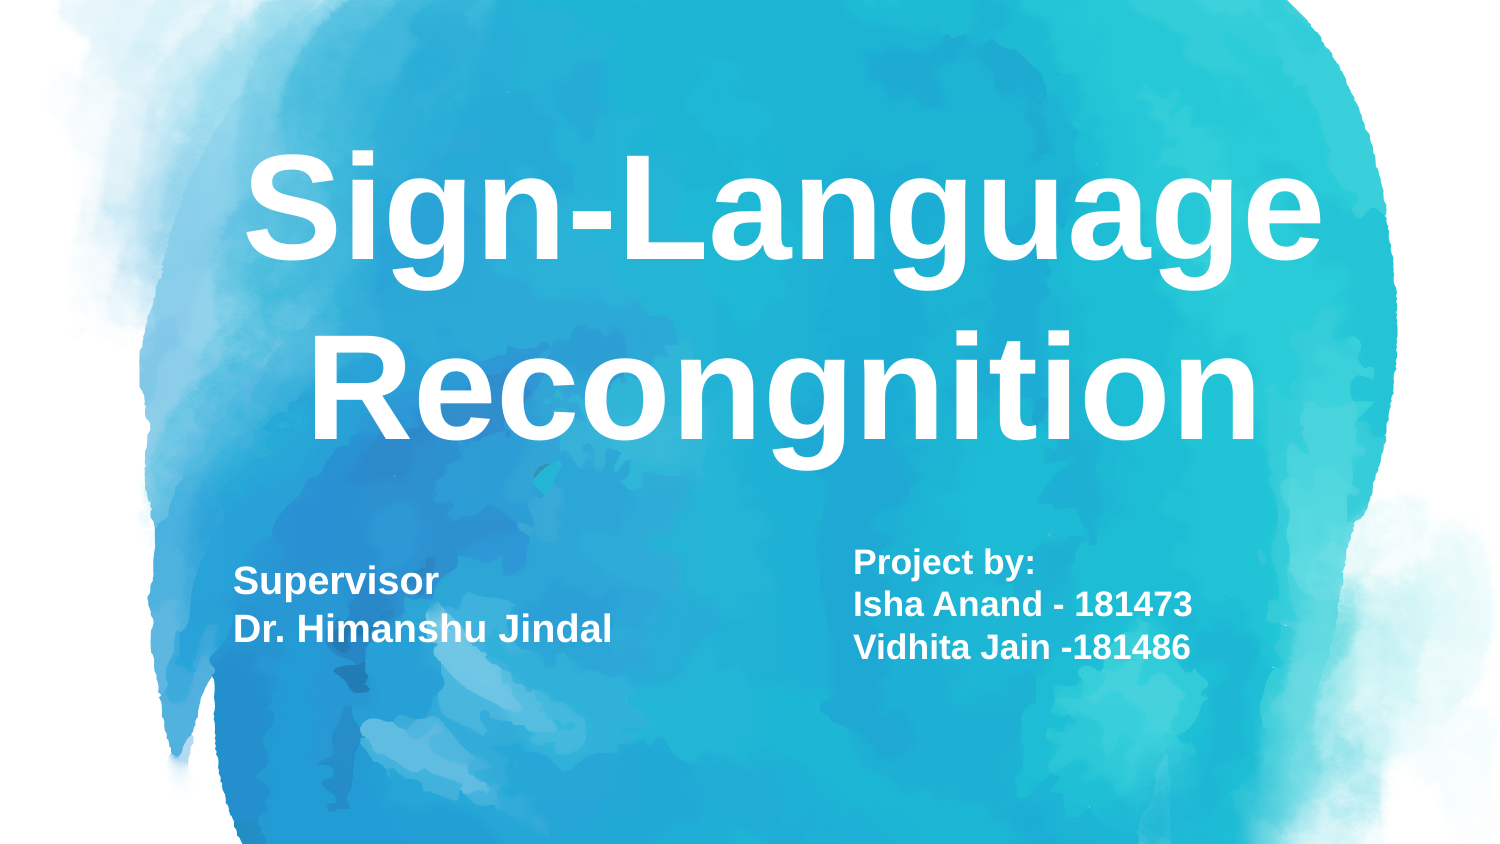

# Sign-Language Recongnition
Project by:
Isha Anand - 181473
Vidhita Jain -181486
Supervisor
Dr. Himanshu Jindal